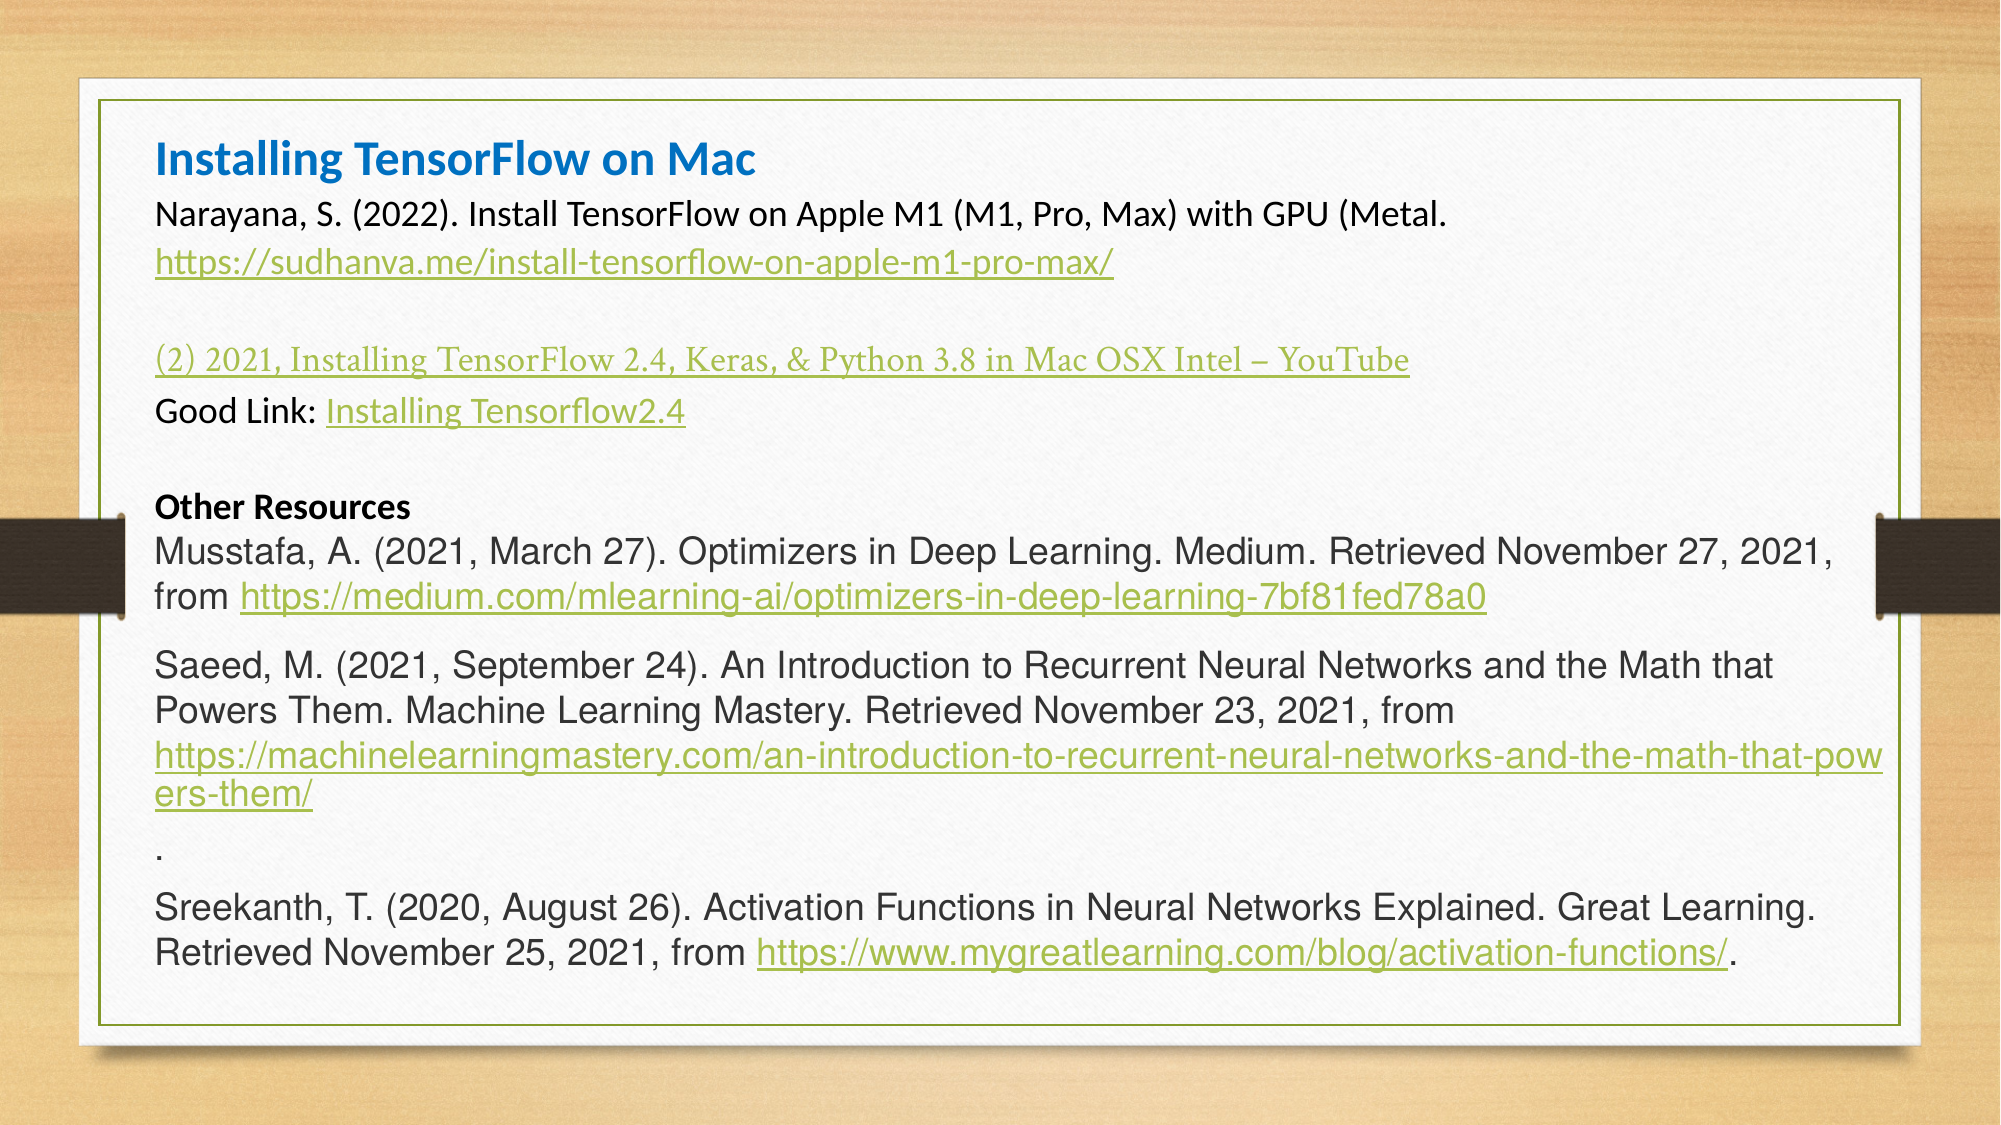

Installing TensorFlow on Mac
Narayana, S. (2022). Install TensorFlow on Apple M1 (M1, Pro, Max) with GPU (Metal.  https://sudhanva.me/install-tensorflow-on-apple-m1-pro-max/

(2) 2021, Installing TensorFlow 2.4, Keras, & Python 3.8 in Mac OSX Intel – YouTube
Good Link: Installing Tensorflow2.4

Other Resources
Musstafa, A. (2021, March 27). Optimizers in Deep Learning. Medium. Retrieved November 27, 2021, from https://medium.com/mlearning-ai/optimizers-in-deep-learning-7bf81fed78a0
Saeed, M. (2021, September 24). An Introduction to Recurrent Neural Networks and the Math that Powers Them. Machine Learning Mastery. Retrieved November 23, 2021, from https://machinelearningmastery.com/an-introduction-to-recurrent-neural-networks-and-the-math-that-powers-them/.
Sreekanth, T. (2020, August 26). Activation Functions in Neural Networks Explained. Great Learning. Retrieved November 25, 2021, from https://www.mygreatlearning.com/blog/activation-functions/.